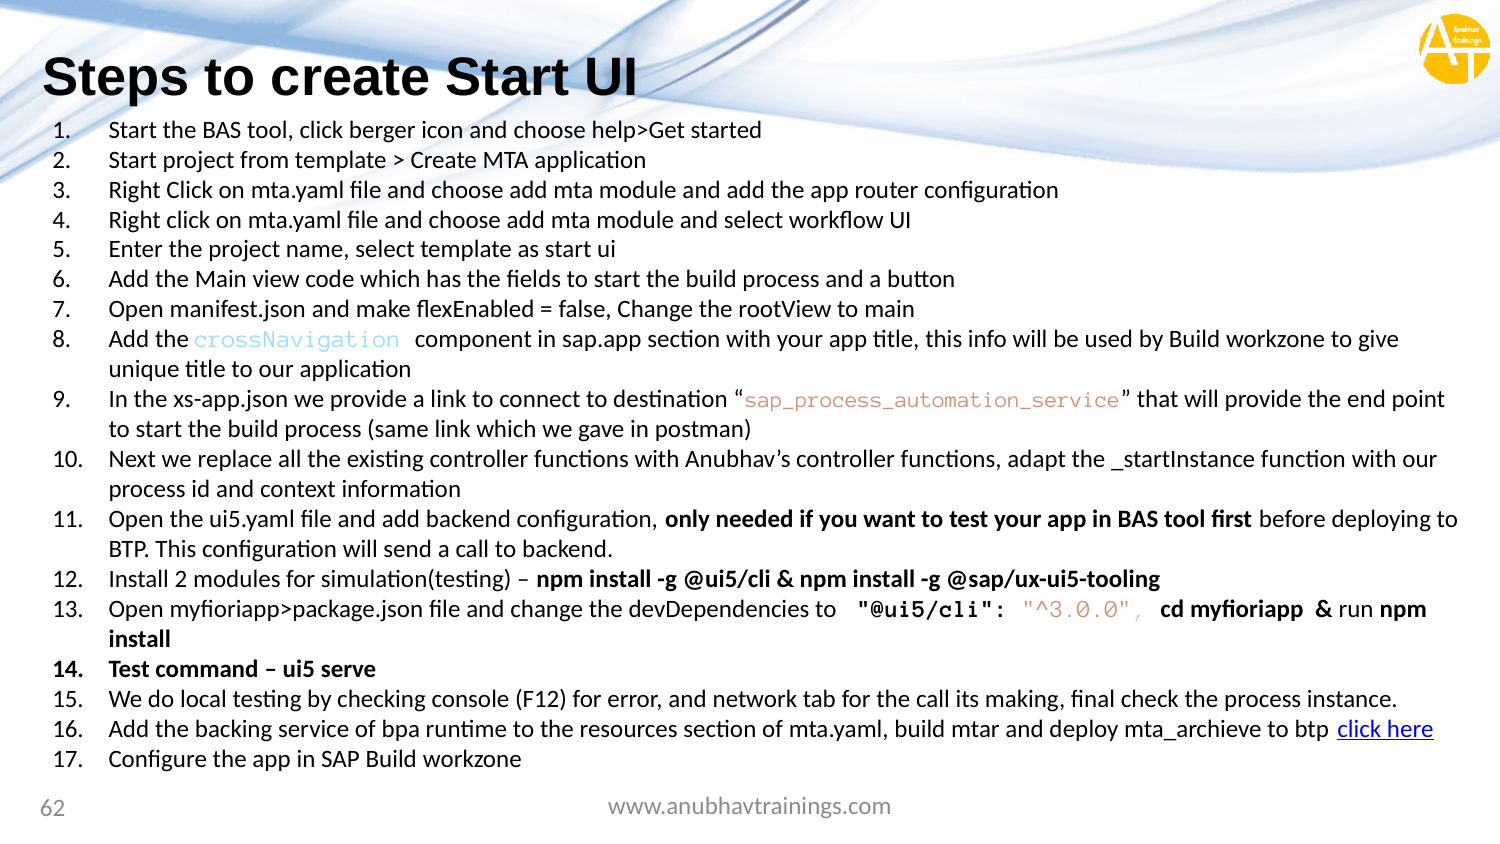

# Steps to create Start UI
Start the BAS tool, click berger icon and choose help>Get started
Start project from template > Create MTA application
Right Click on mta.yaml file and choose add mta module and add the app router configuration
Right click on mta.yaml file and choose add mta module and select workflow UI
Enter the project name, select template as start ui
Add the Main view code which has the fields to start the build process and a button
Open manifest.json and make flexEnabled = false, Change the rootView to main
Add the crossNavigation component in sap.app section with your app title, this info will be used by Build workzone to give unique title to our application
In the xs-app.json we provide a link to connect to destination “sap_process_automation_service” that will provide the end point to start the build process (same link which we gave in postman)
Next we replace all the existing controller functions with Anubhav’s controller functions, adapt the _startInstance function with our process id and context information
Open the ui5.yaml file and add backend configuration, only needed if you want to test your app in BAS tool first before deploying to BTP. This configuration will send a call to backend.
Install 2 modules for simulation(testing) – npm install -g @ui5/cli & npm install -g @sap/ux-ui5-tooling
Open myfioriapp>package.json file and change the devDependencies to  "@ui5/cli": "^3.0.0", cd myfioriapp  & run npm install
Test command – ui5 serve
We do local testing by checking console (F12) for error, and network tab for the call its making, final check the process instance.
Add the backing service of bpa runtime to the resources section of mta.yaml, build mtar and deploy mta_archieve to btp click here
Configure the app in SAP Build workzone
www.anubhavtrainings.com
62